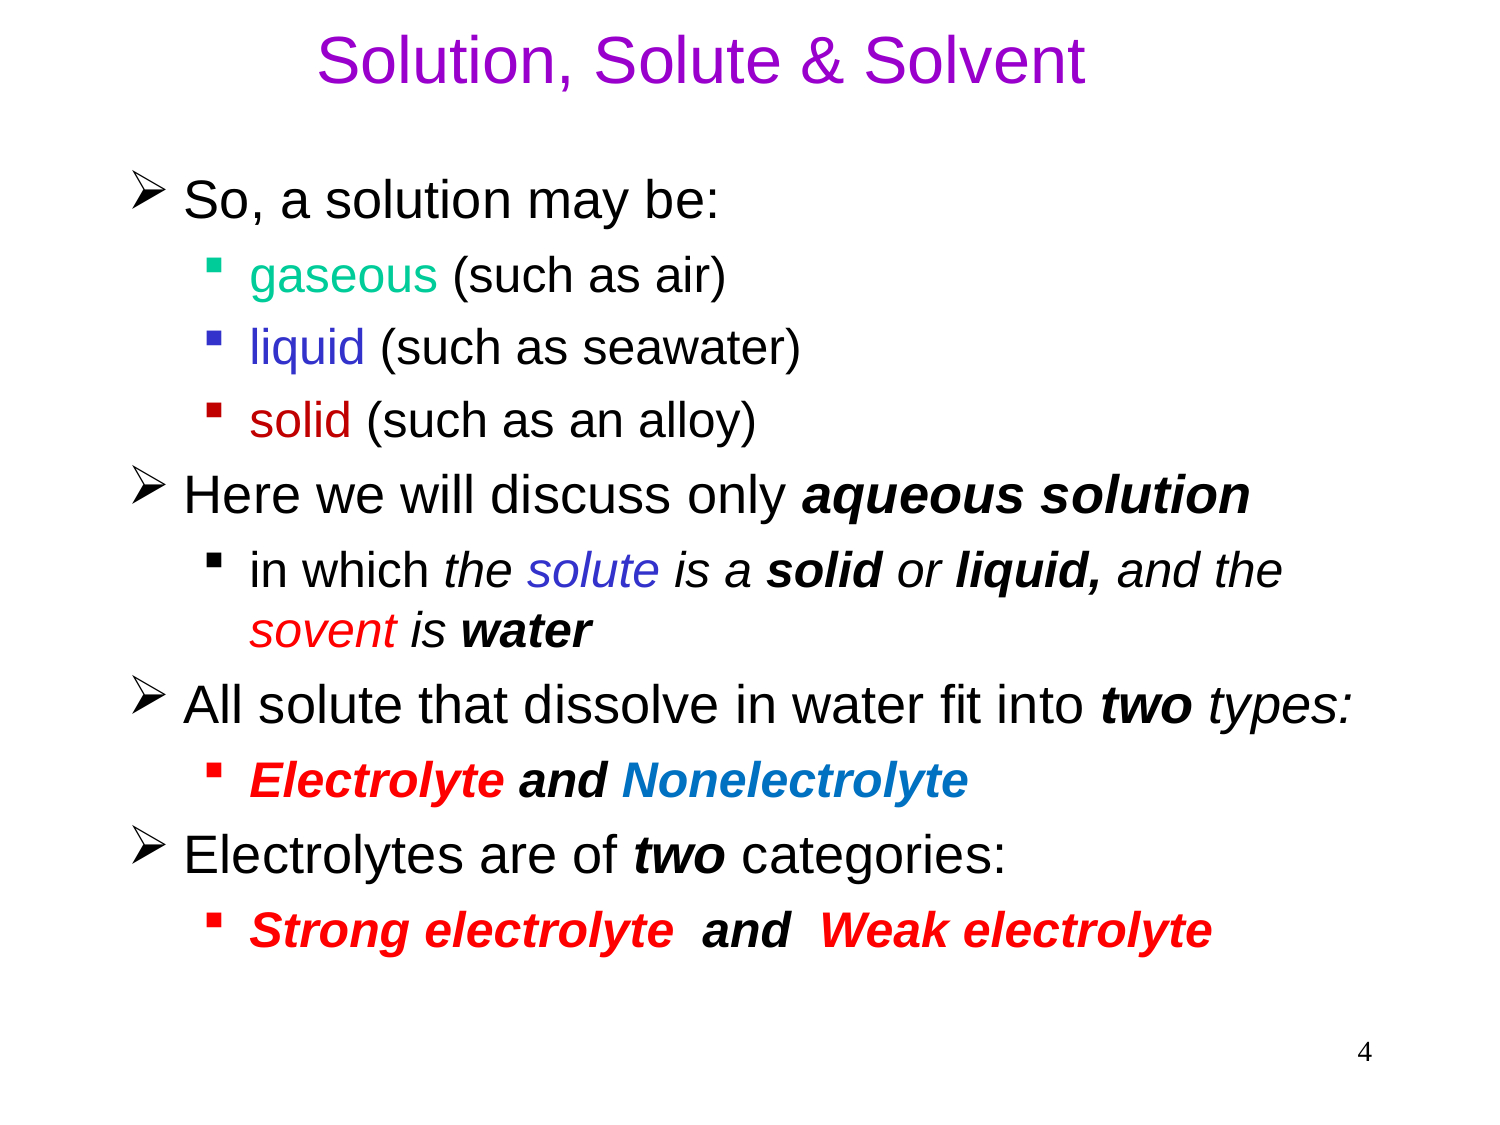

Solution, Solute & Solvent
So, a solution may be:
gaseous (such as air)
liquid (such as seawater)
solid (such as an alloy)
Here we will discuss only aqueous solution
in which the solute is a solid or liquid, and the sovent is water
All solute that dissolve in water fit into two types:
Electrolyte and Nonelectrolyte
Electrolytes are of two categories:
Strong electrolyte  and  Weak electrolyte
4